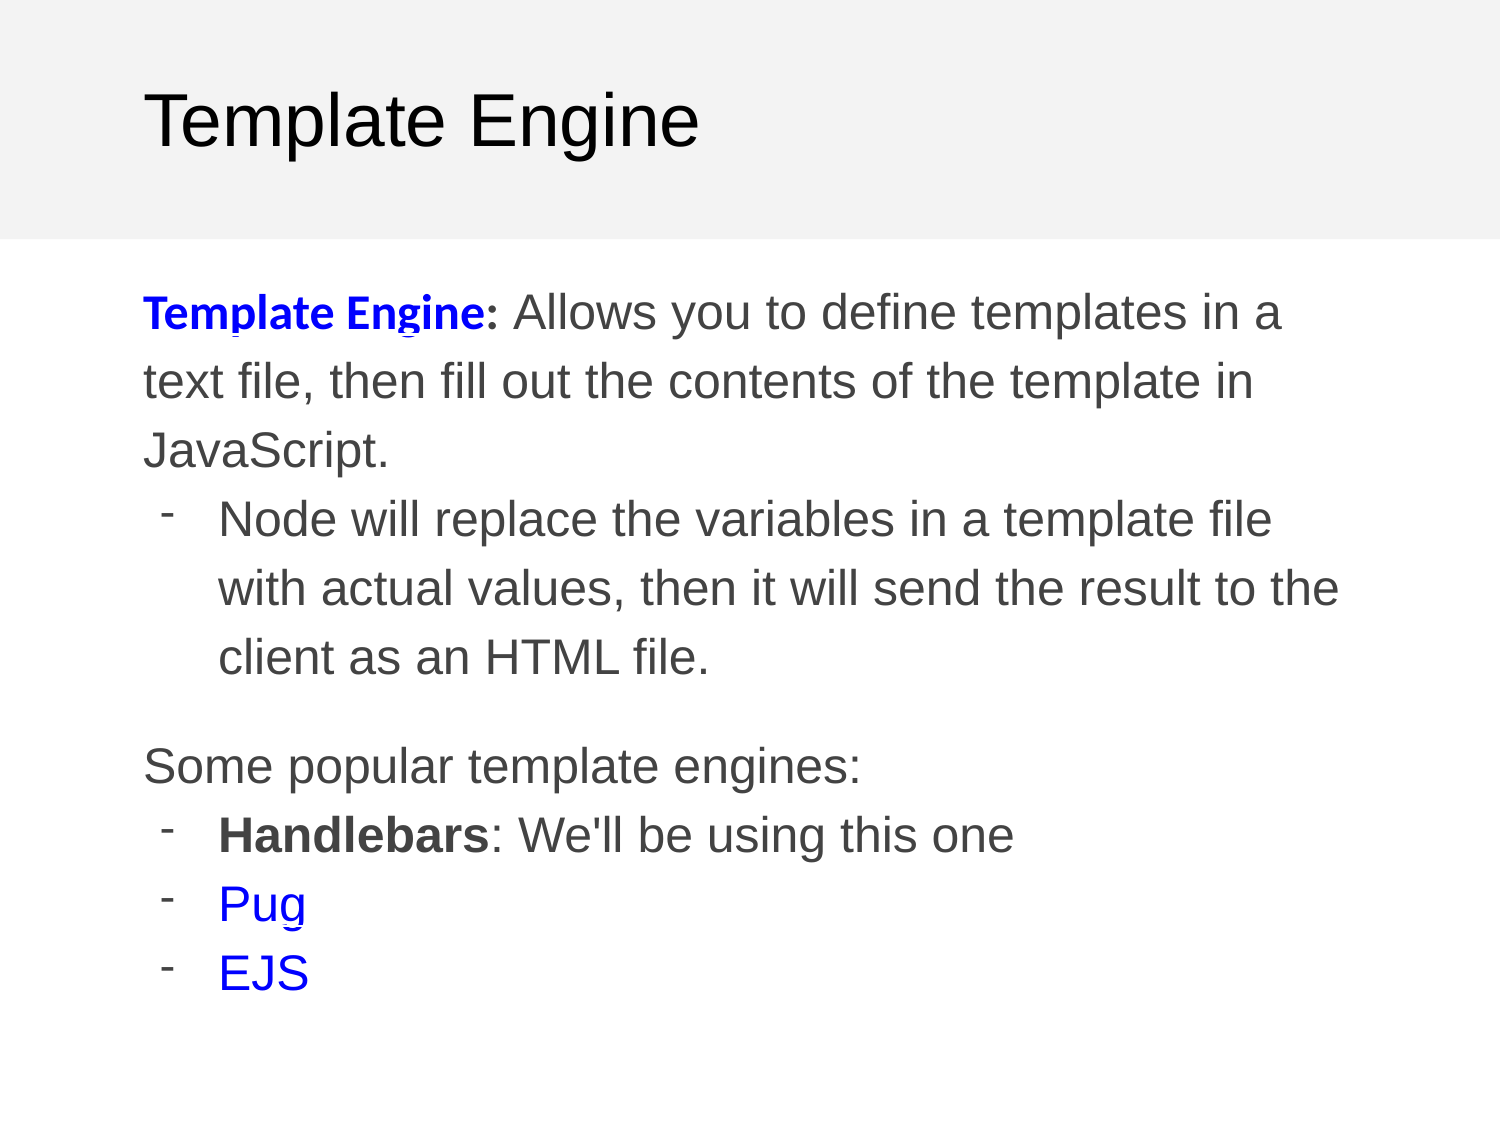

Template Engine
Template Engine: Allows you to define templates in a text file, then fill out the contents of the template in JavaScript.
Node will replace the variables in a template file with actual values, then it will send the result to the client as an HTML file.

Some popular template engines:
Handlebars: We'll be using this one
Pug
EJS